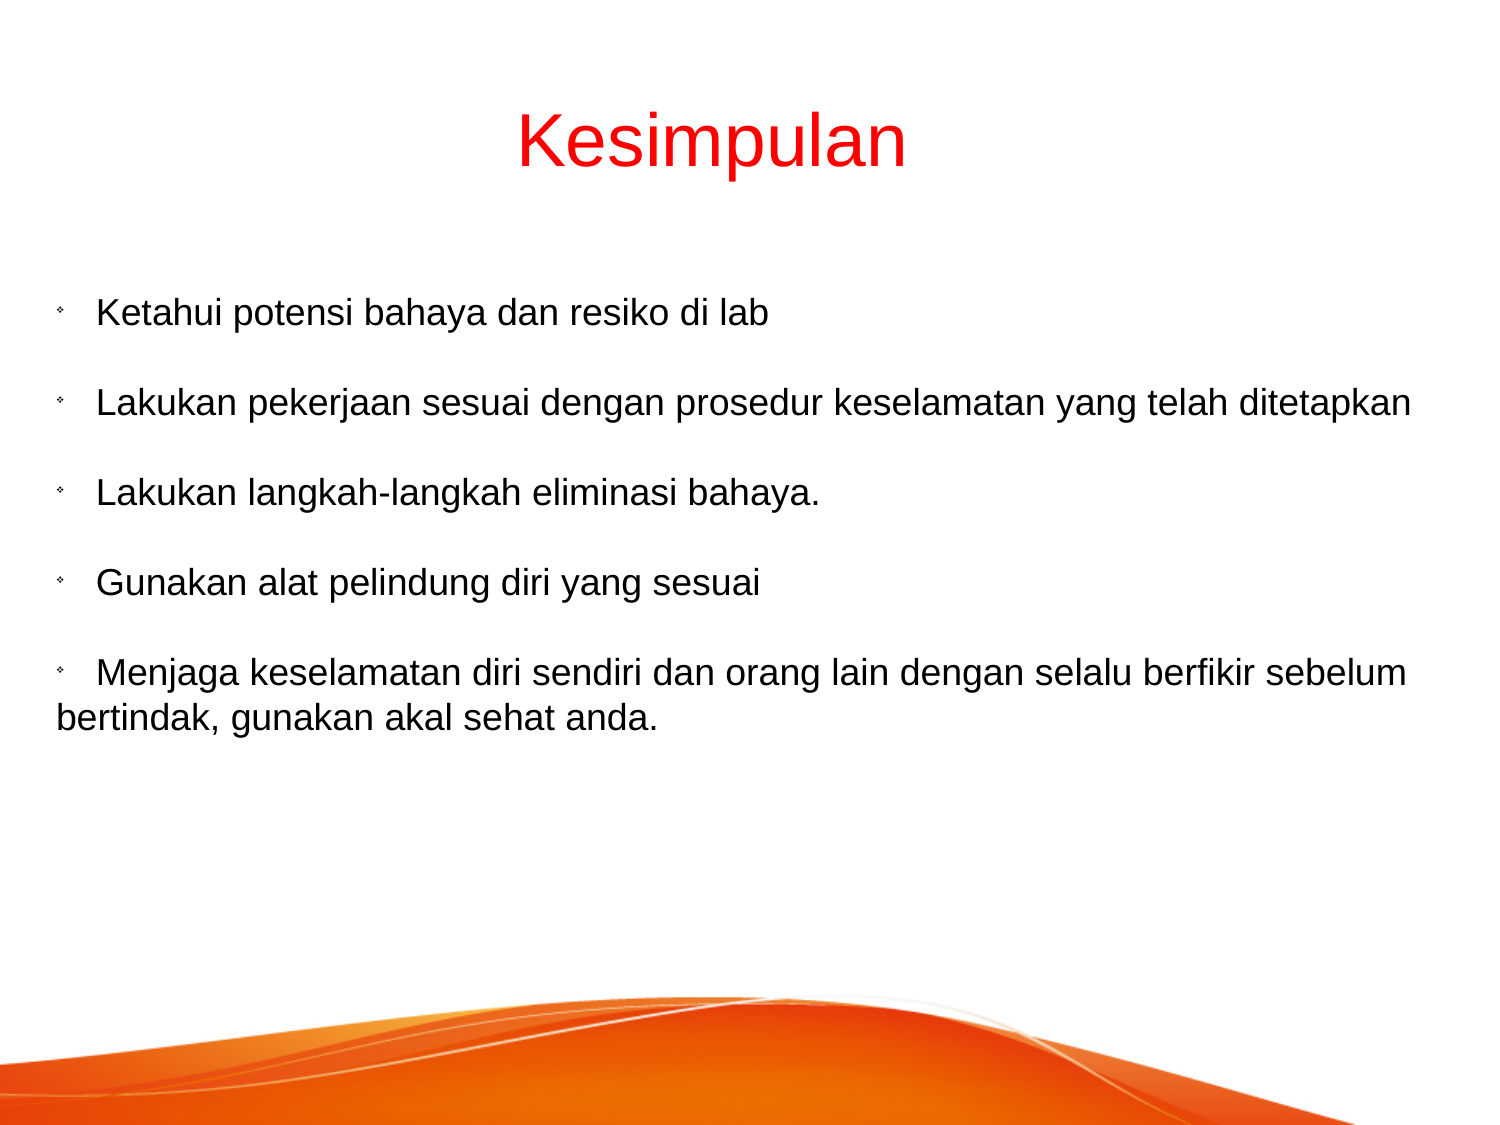

Kesimpulan
   Ketahui potensi bahaya dan resiko di lab

   Lakukan pekerjaan sesuai dengan prosedur keselamatan yang telah ditetapkan

   Lakukan langkah-langkah eliminasi bahaya.

   Gunakan alat pelindung diri yang sesuai

   Menjaga keselamatan diri sendiri dan orang lain dengan selalu berfikir sebelum bertindak, gunakan akal sehat anda.